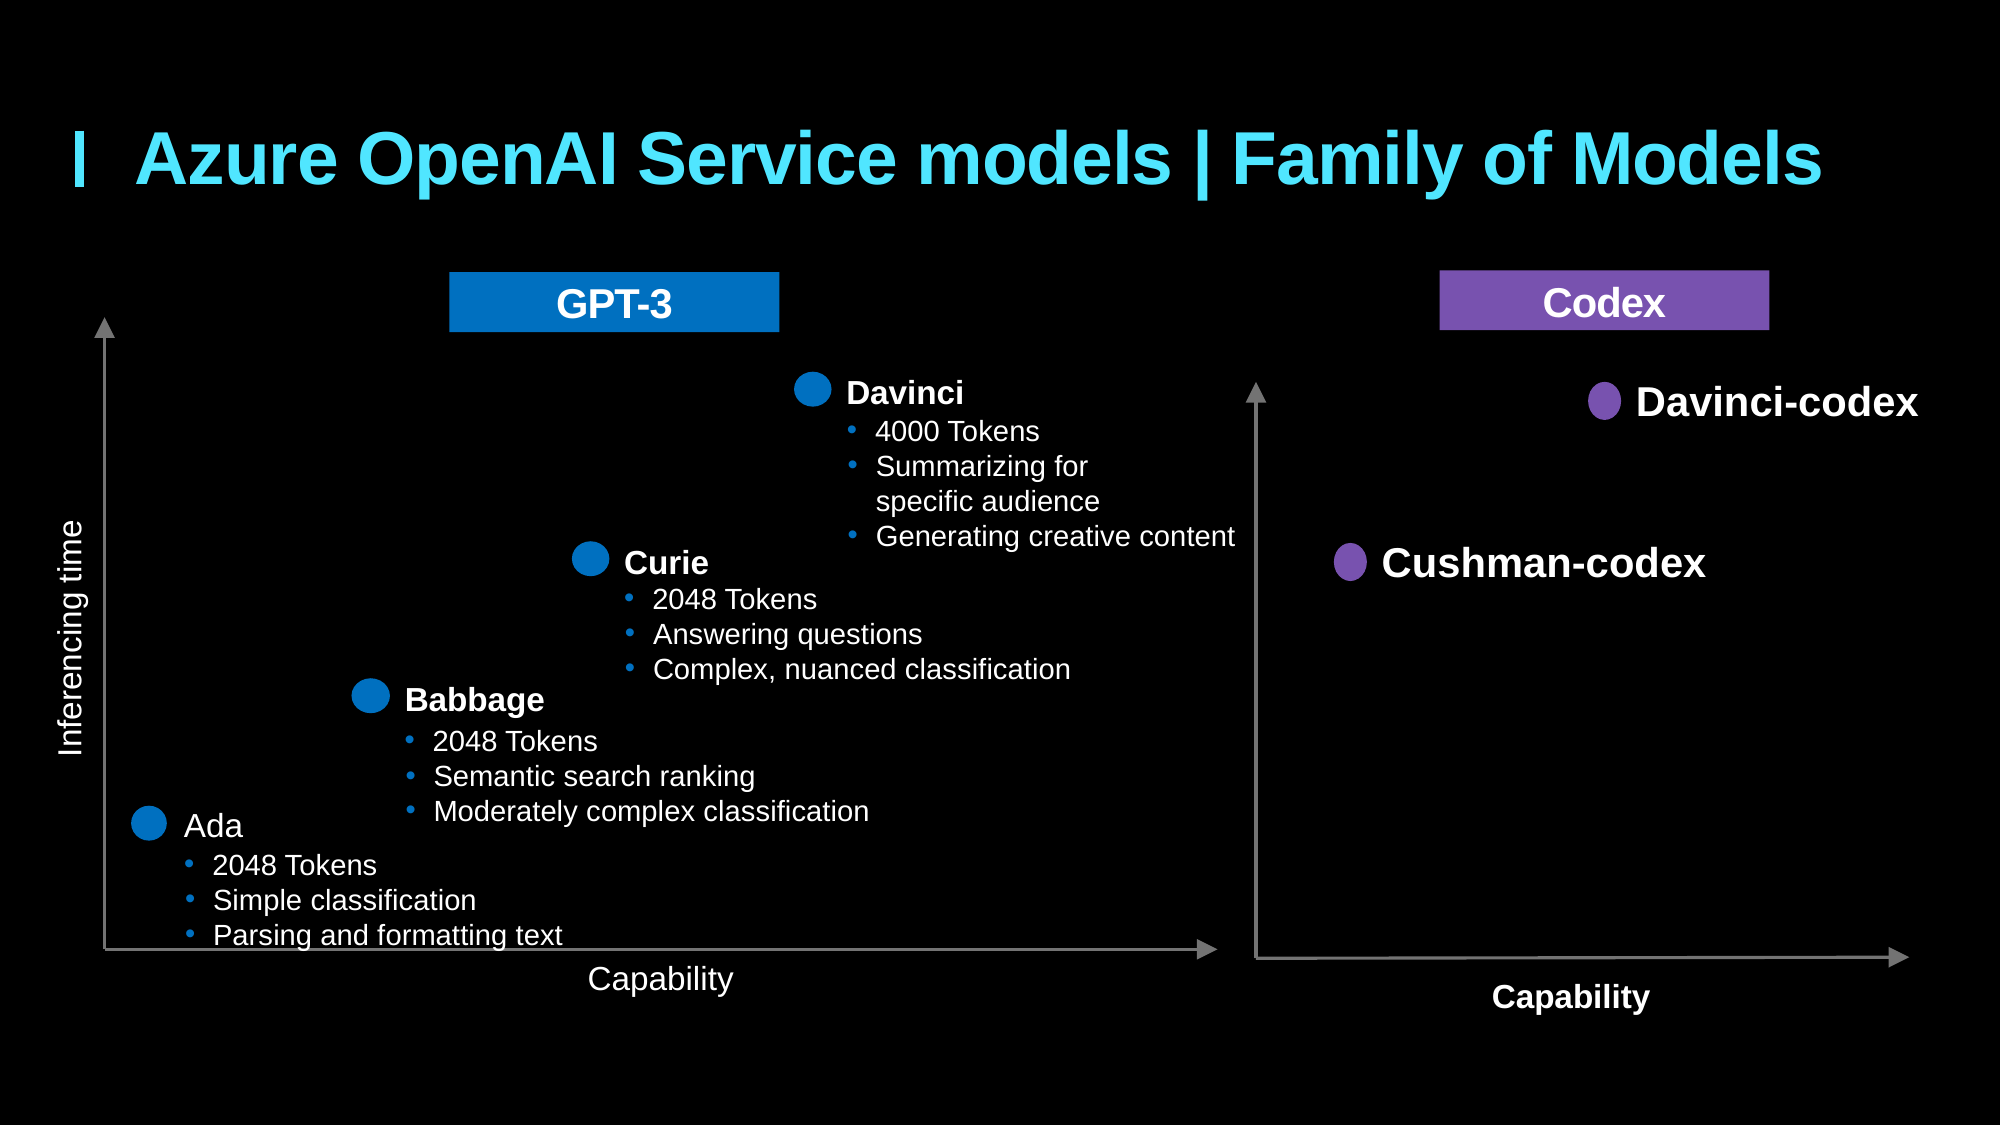

Azure OpenAI Service models | Family of Models
Codex
GPT-3

Davinci

Curie
Inferencing time

Babbage
Ada

Capability
Davinci-codex

Cushman-codex

Capability
4000 Tokens
Summarizing for
specific audience
Generating creative content
2048 Tokens
Answering questions
Complex, nuanced classification
2048 Tokens
Semantic search ranking
Moderately complex classification
2048 Tokens
Simple classification
Parsing and formatting text